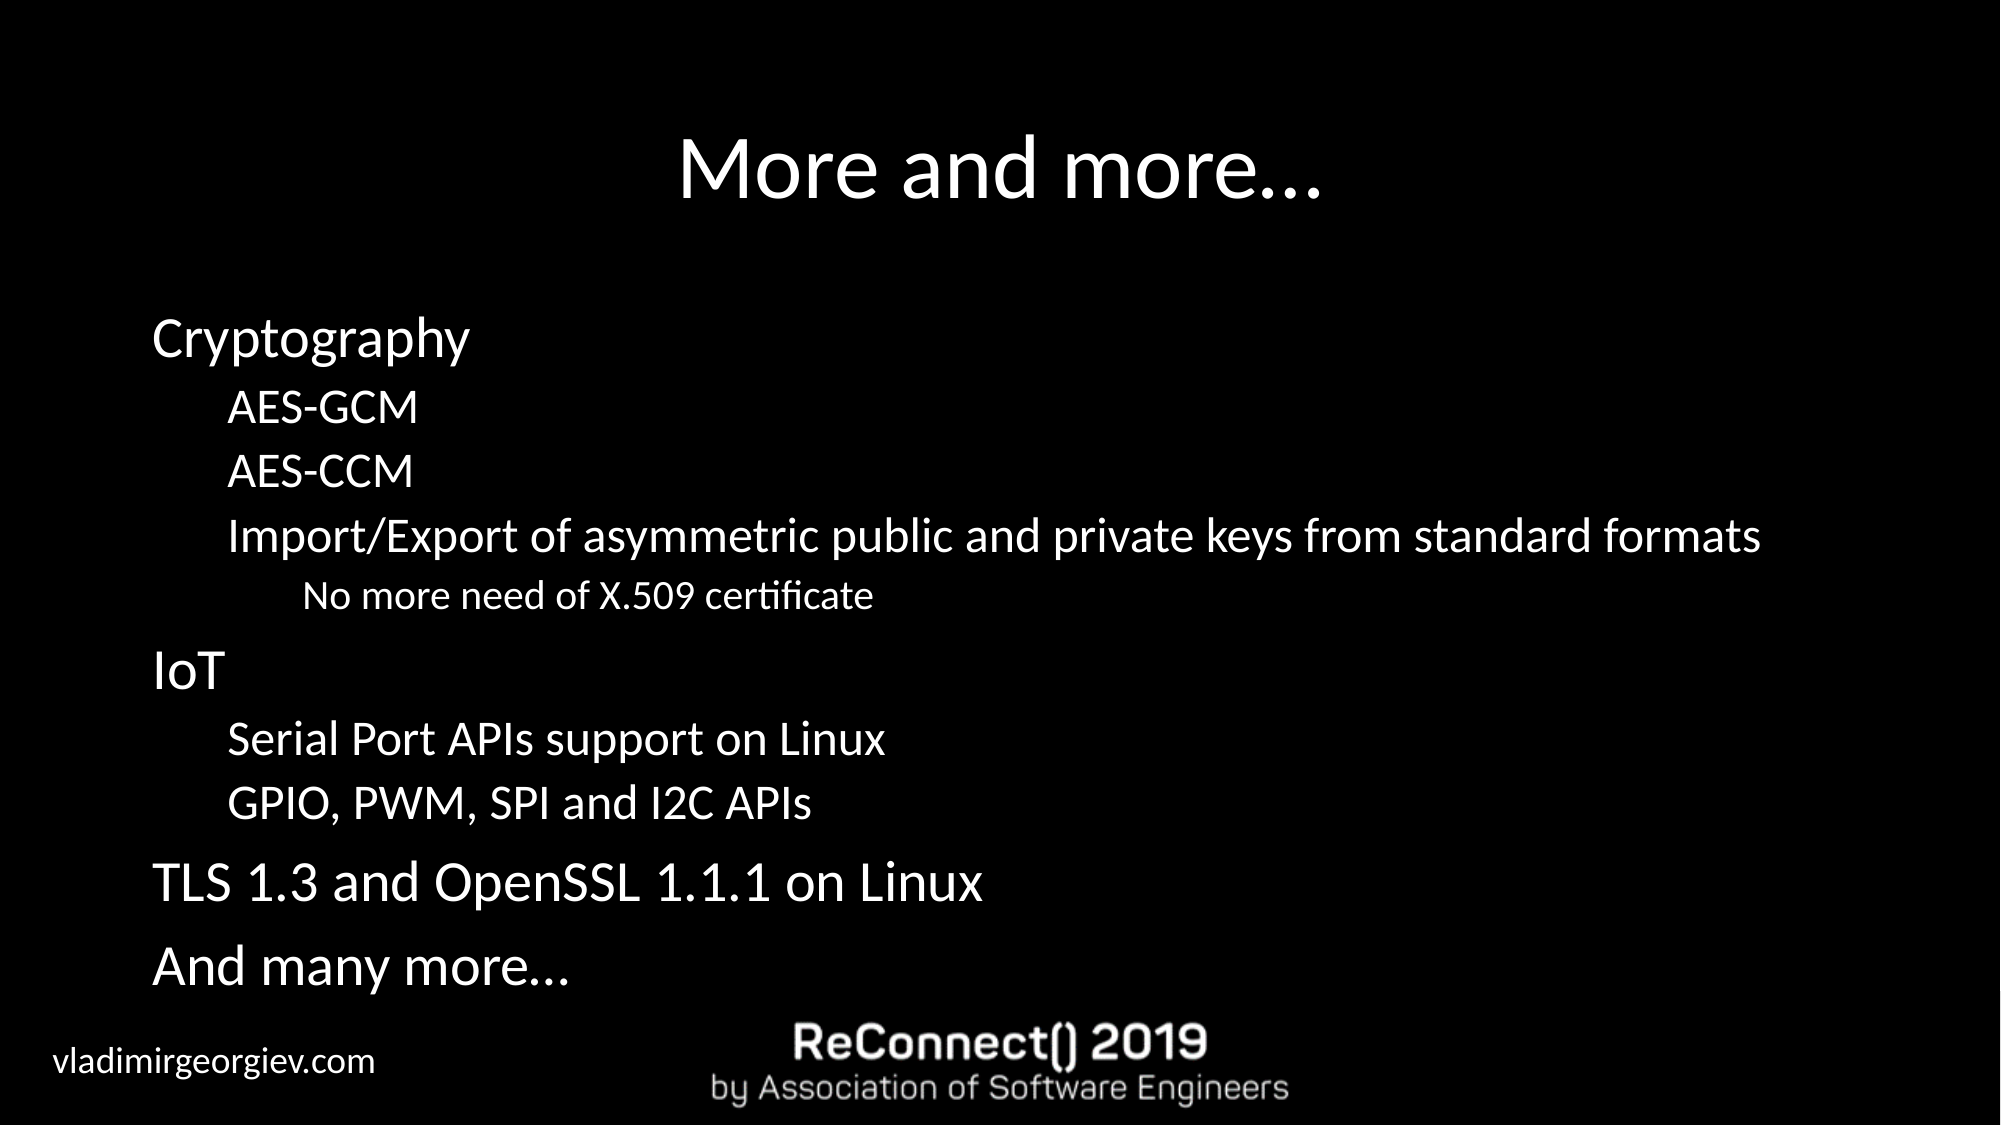

# More and more…
Cryptography
AES-GCM
AES-CCM
Import/Export of asymmetric public and private keys from standard formats
No more need of X.509 certificate
IoT
Serial Port APIs support on Linux
GPIO, PWM, SPI and I2C APIs
TLS 1.3 and OpenSSL 1.1.1 on Linux
And many more…